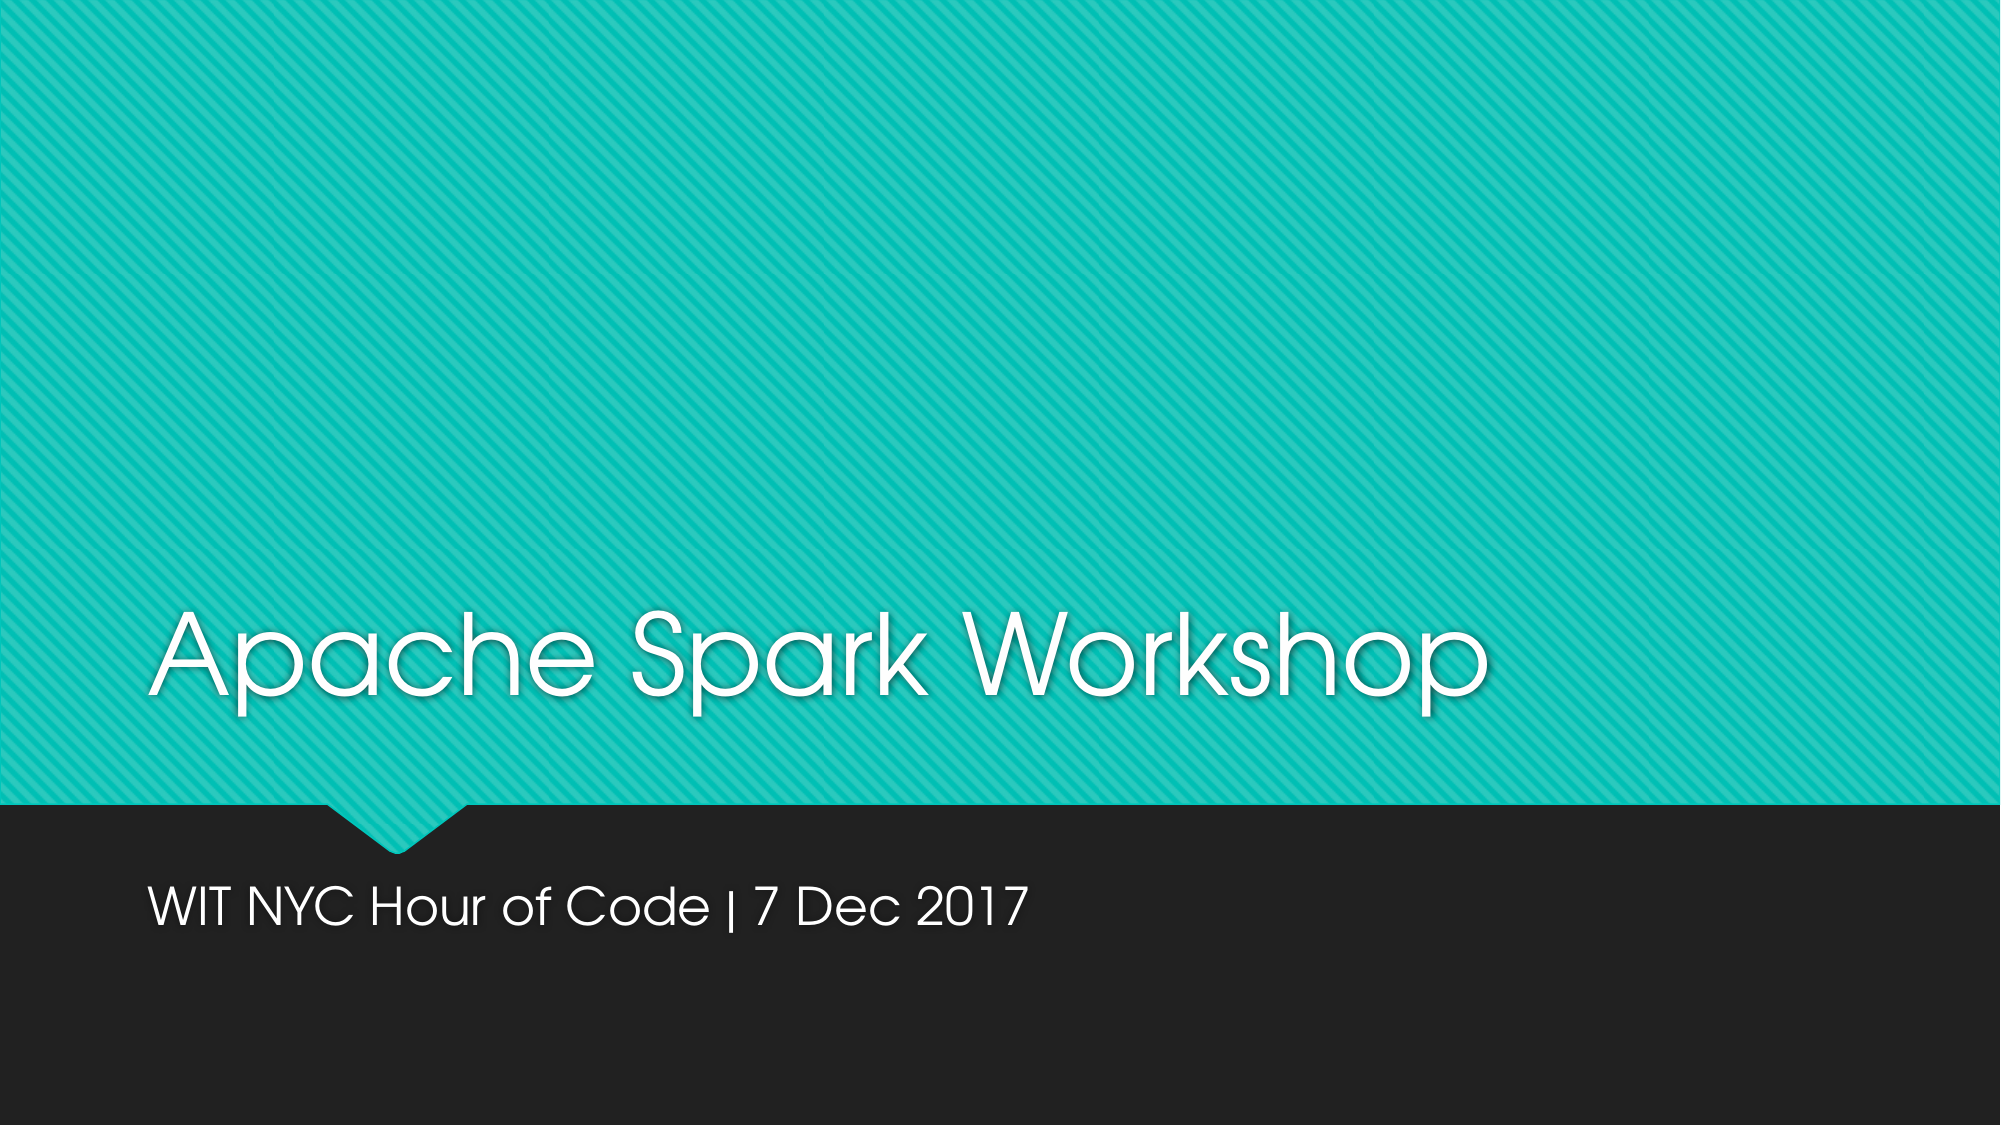

# Apache Spark Workshop
WIT NYC Hour of Code | 7 Dec 2017